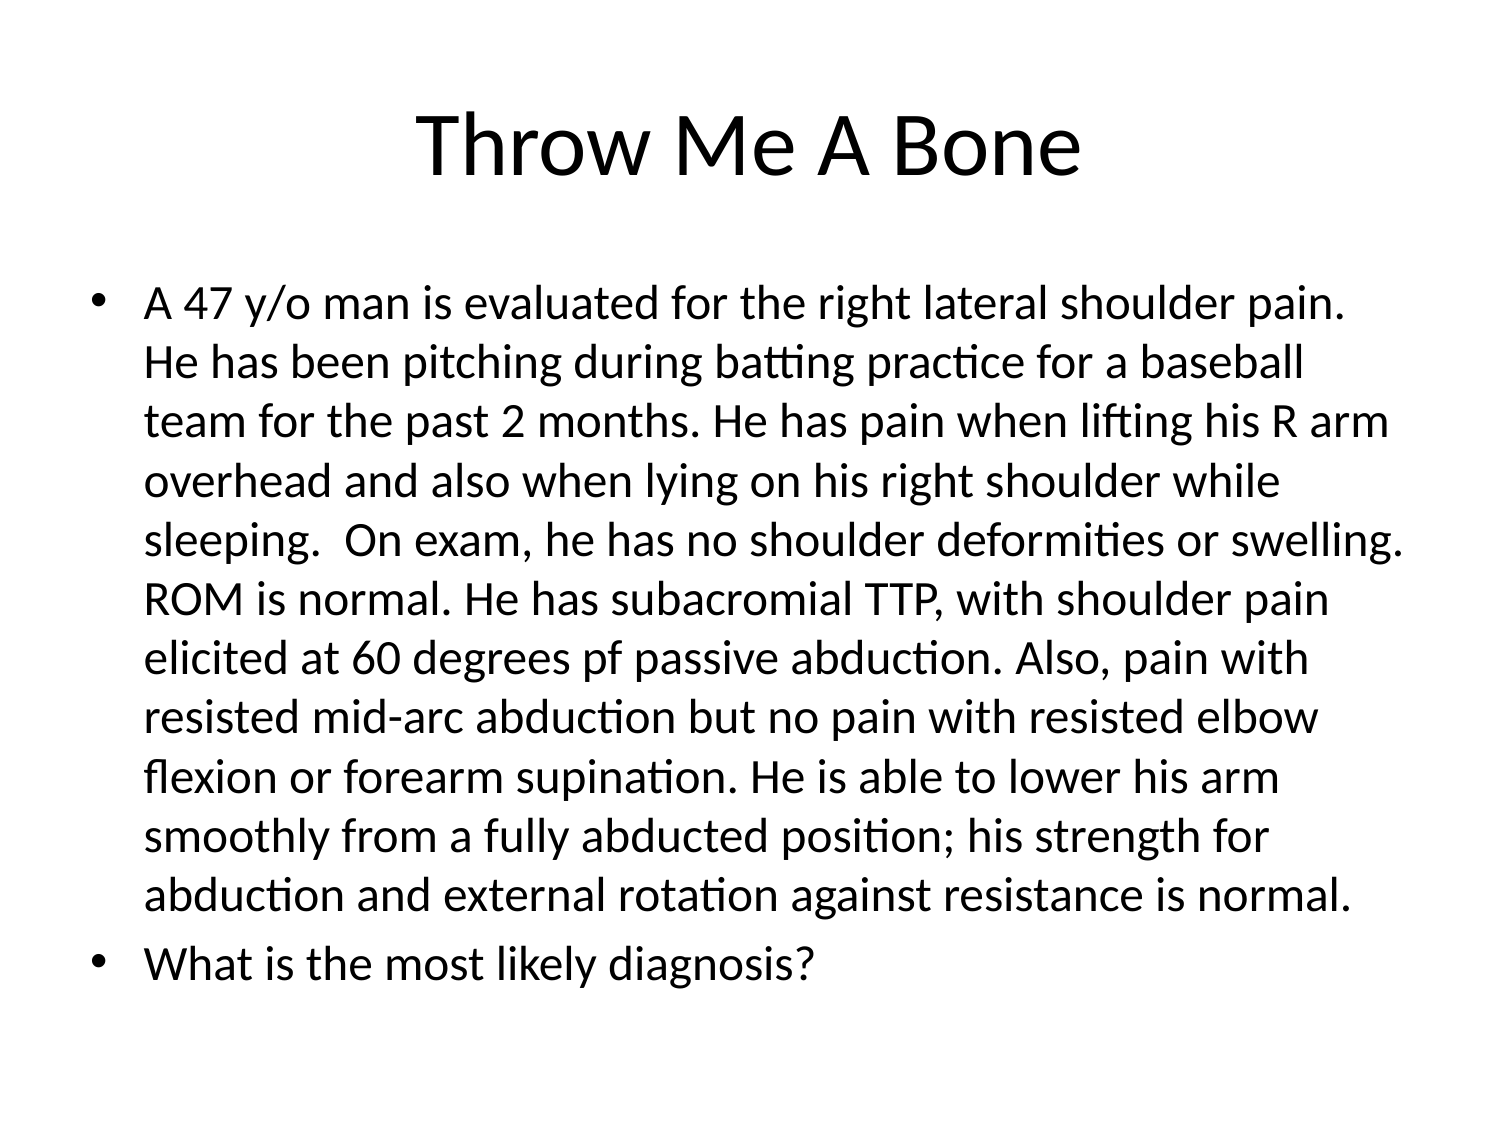

# Throw Me A Bone
A 47 y/o man is evaluated for the right lateral shoulder pain. He has been pitching during batting practice for a baseball team for the past 2 months. He has pain when lifting his R arm overhead and also when lying on his right shoulder while sleeping.  On exam, he has no shoulder deformities or swelling. ROM is normal. He has subacromial TTP, with shoulder pain elicited at 60 degrees pf passive abduction. Also, pain with resisted mid-arc abduction but no pain with resisted elbow flexion or forearm supination. He is able to lower his arm smoothly from a fully abducted position; his strength for abduction and external rotation against resistance is normal.
What is the most likely diagnosis?